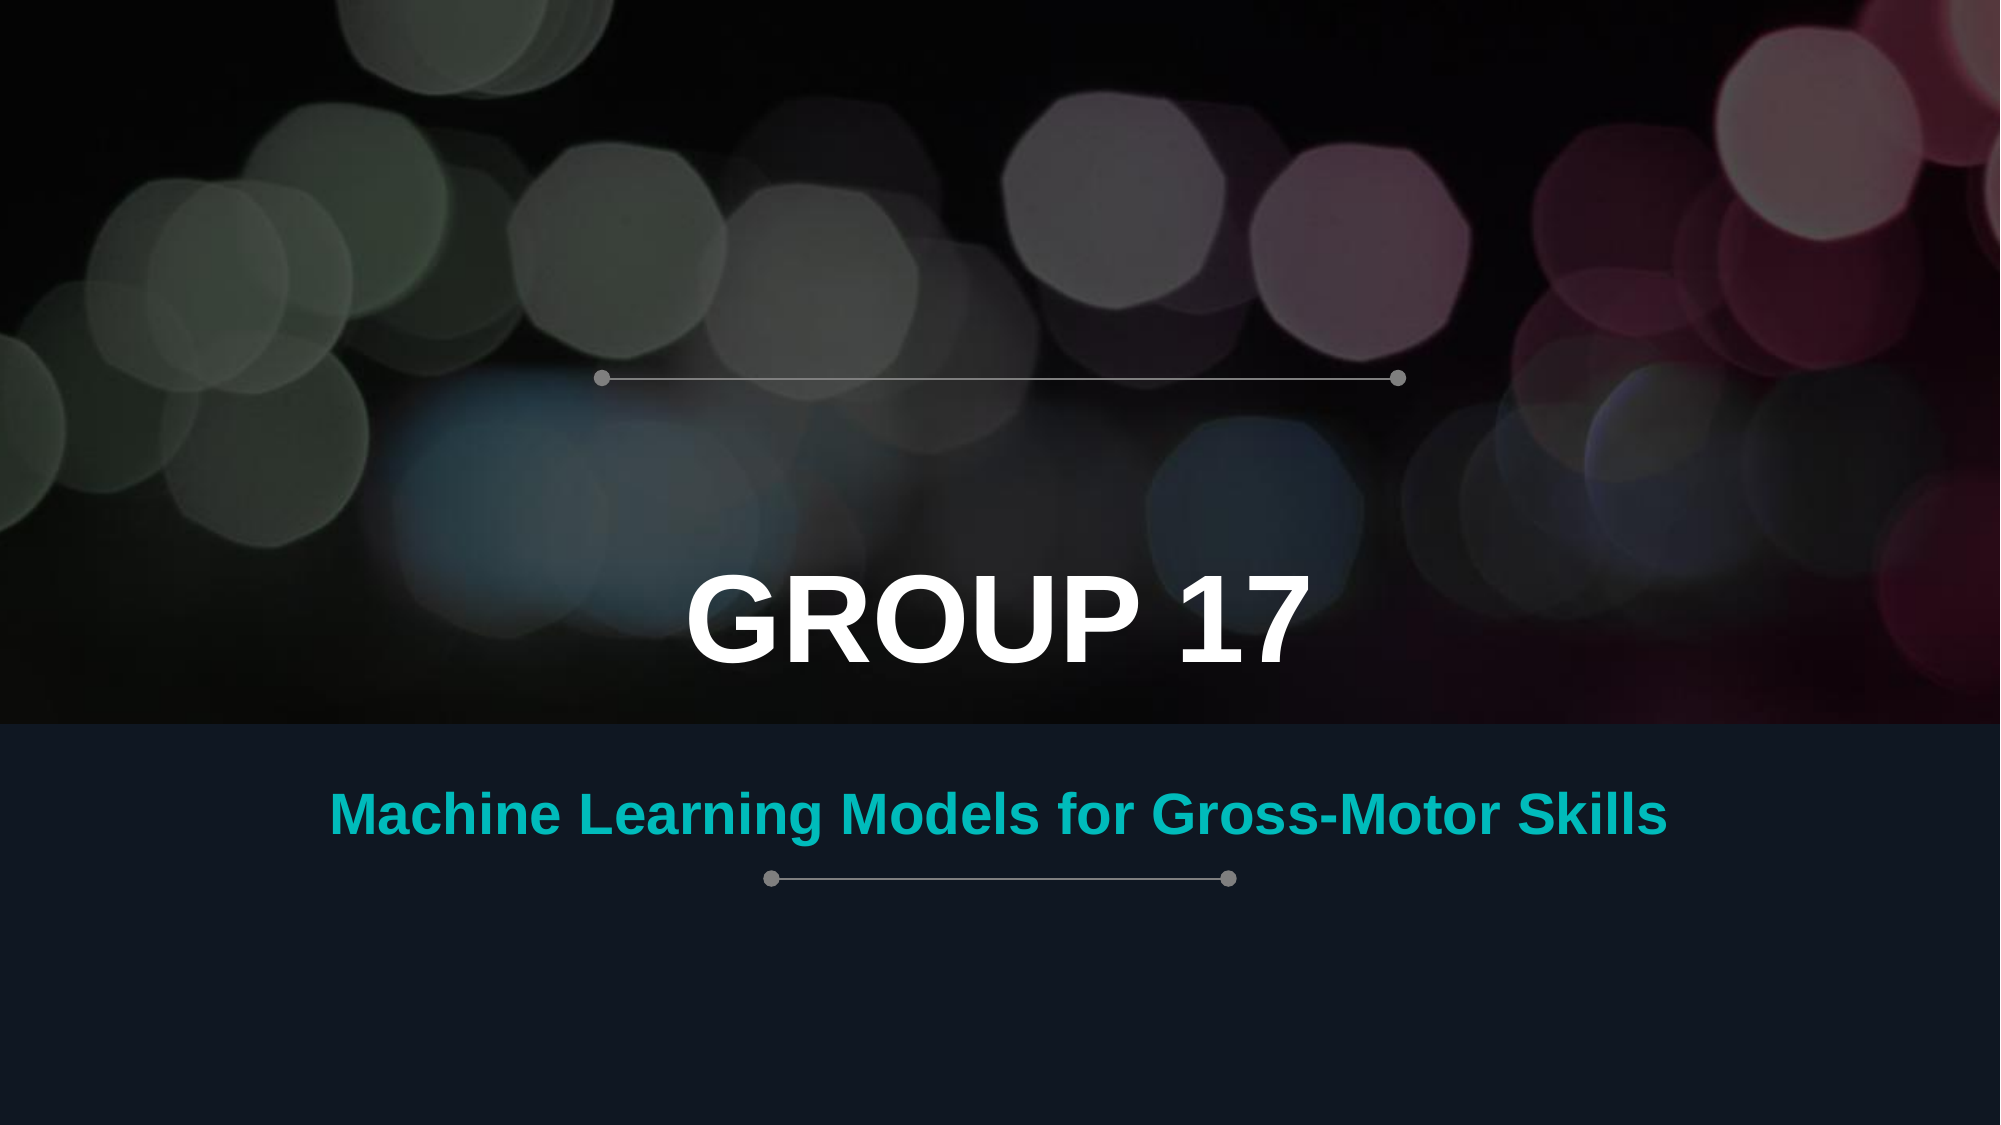

# GROUP 17
Machine Learning Models for Gross-Motor Skills